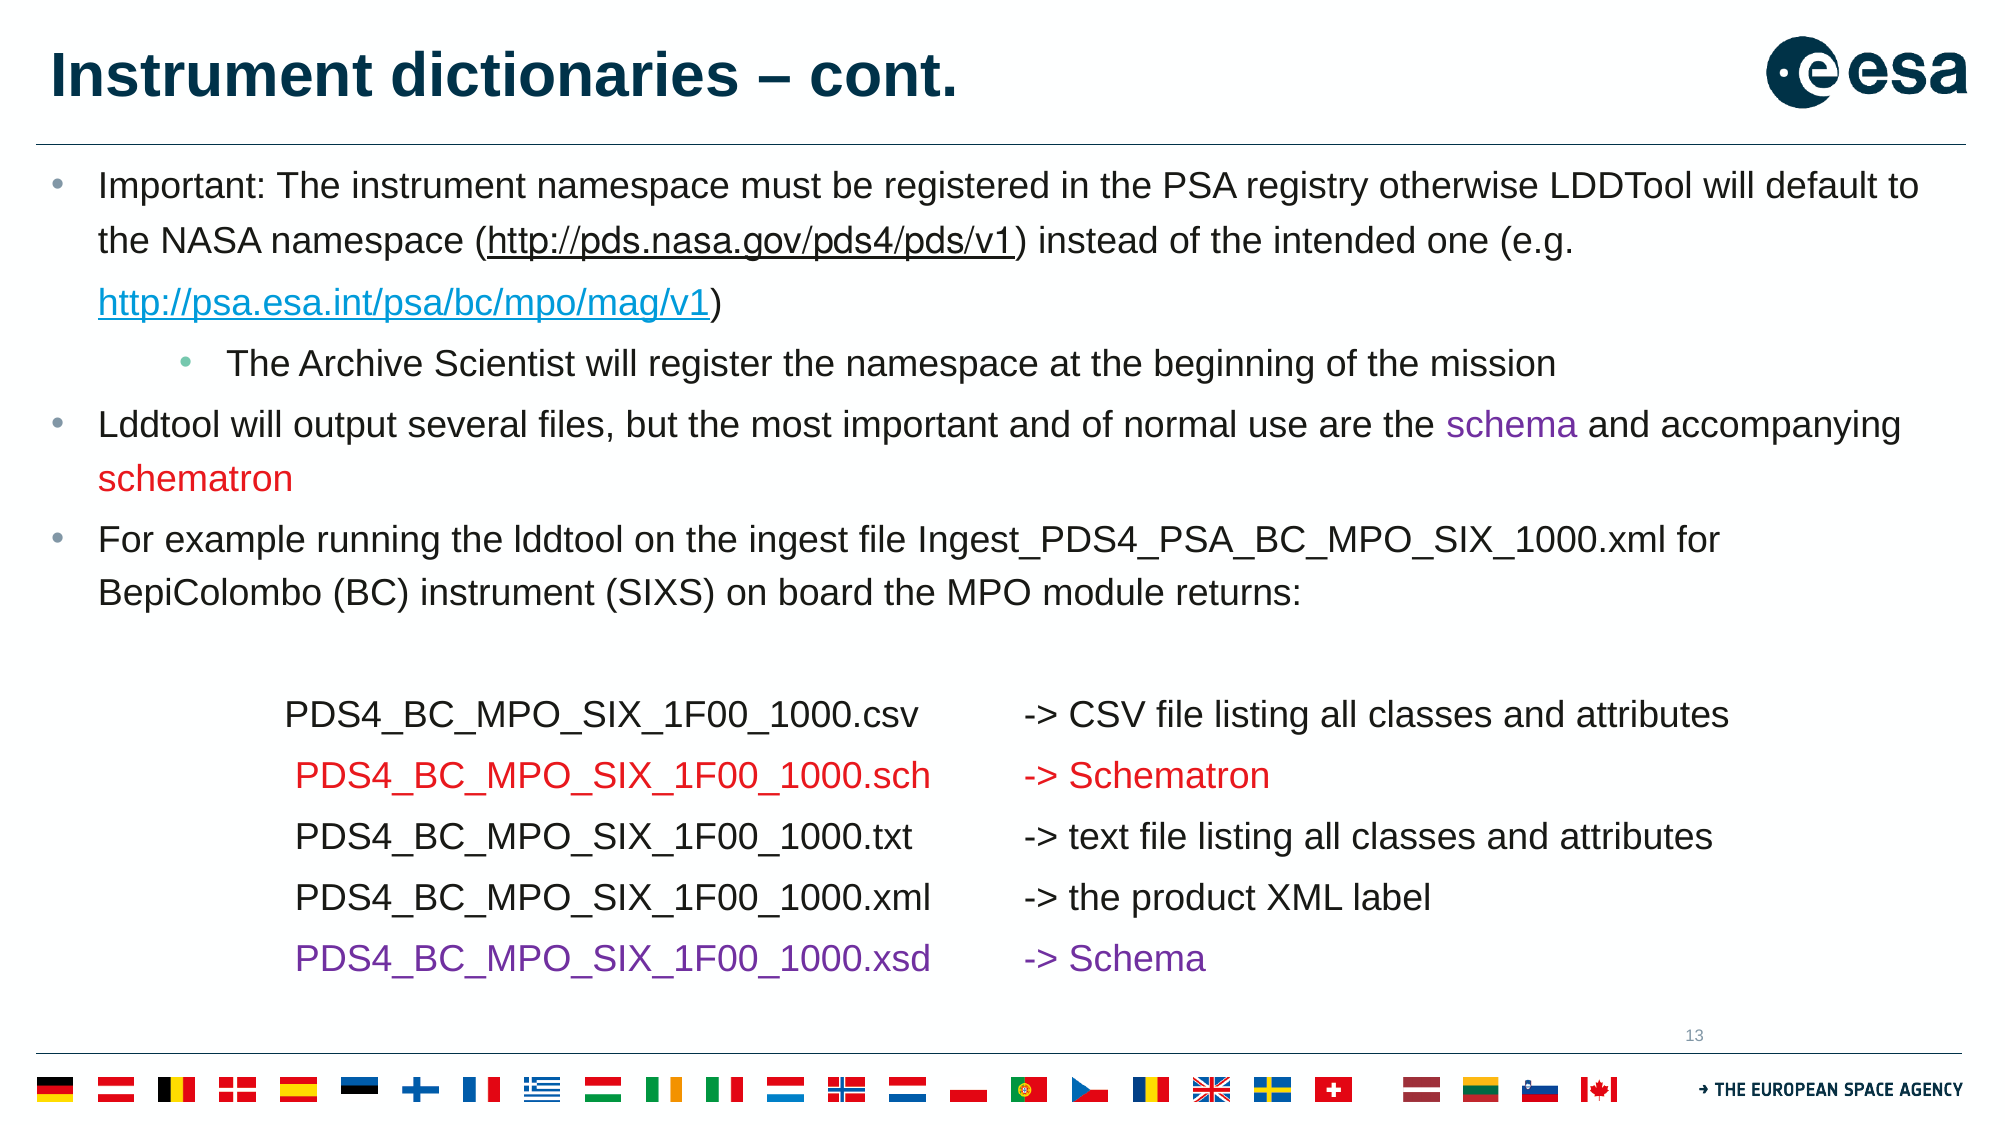

# Instrument dictionaries – cont.
Important: The instrument namespace must be registered in the PSA registry otherwise LDDTool will default to the NASA namespace (http://pds.nasa.gov/pds4/pds/v1) instead of the intended one (e.g. http://psa.esa.int/psa/bc/mpo/mag/v1)
The Archive Scientist will register the namespace at the beginning of the mission
Lddtool will output several files, but the most important and of normal use are the schema and accompanying schematron
For example running the lddtool on the ingest file Ingest_PDS4_PSA_BC_MPO_SIX_1000.xml for BepiColombo (BC) instrument (SIXS) on board the MPO module returns:

 PDS4_BC_MPO_SIX_1F00_1000.csv 	-> CSV file listing all classes and attributes
  PDS4_BC_MPO_SIX_1F00_1000.sch	-> Schematron
  PDS4_BC_MPO_SIX_1F00_1000.txt	-> text file listing all classes and attributes
  PDS4_BC_MPO_SIX_1F00_1000.xml	-> the product XML label
  PDS4_BC_MPO_SIX_1F00_1000.xsd	-> Schema